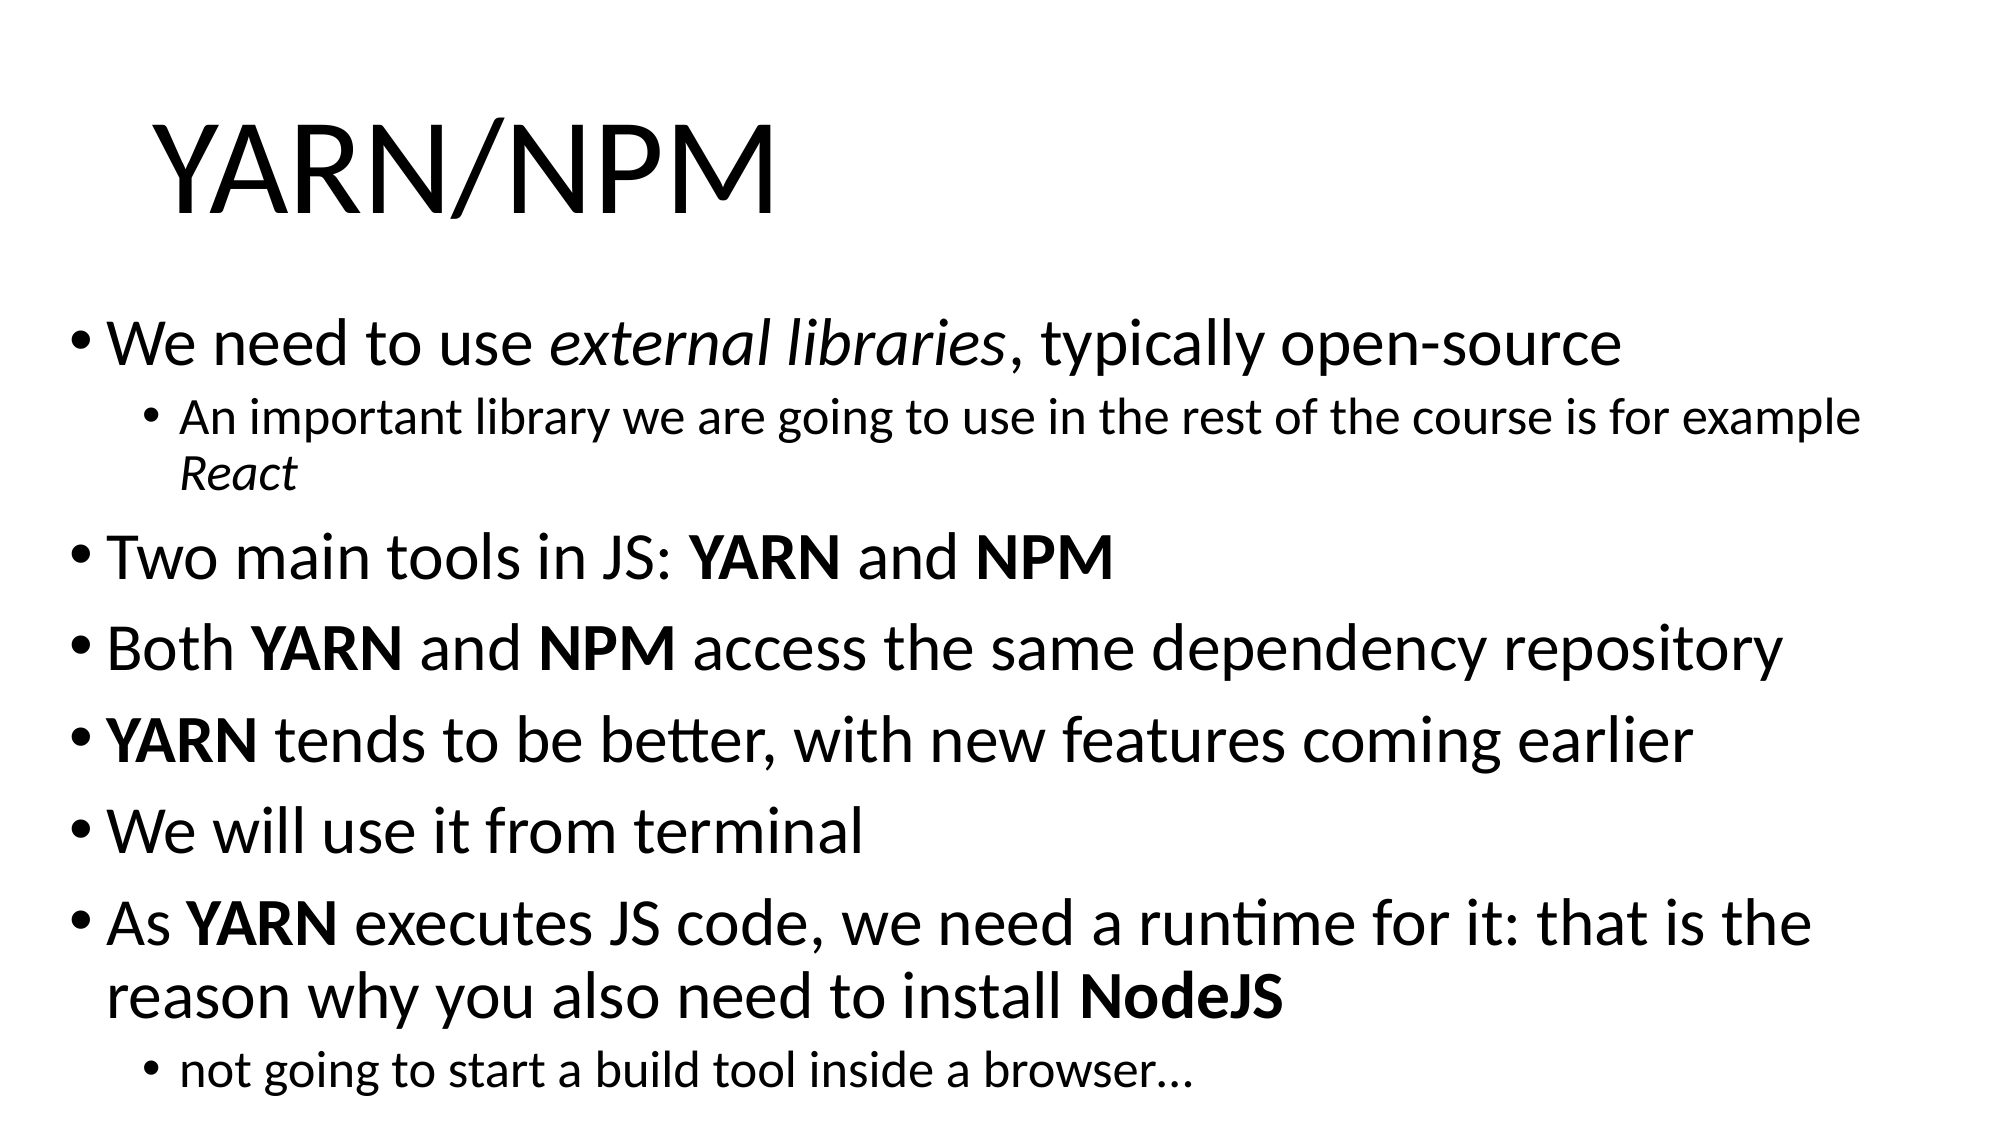

# YARN/NPM
We need to use external libraries, typically open-source
An important library we are going to use in the rest of the course is for example React
Two main tools in JS: YARN and NPM
Both YARN and NPM access the same dependency repository
YARN tends to be better, with new features coming earlier
We will use it from terminal
As YARN executes JS code, we need a runtime for it: that is the reason why you also need to install NodeJS
not going to start a build tool inside a browser…